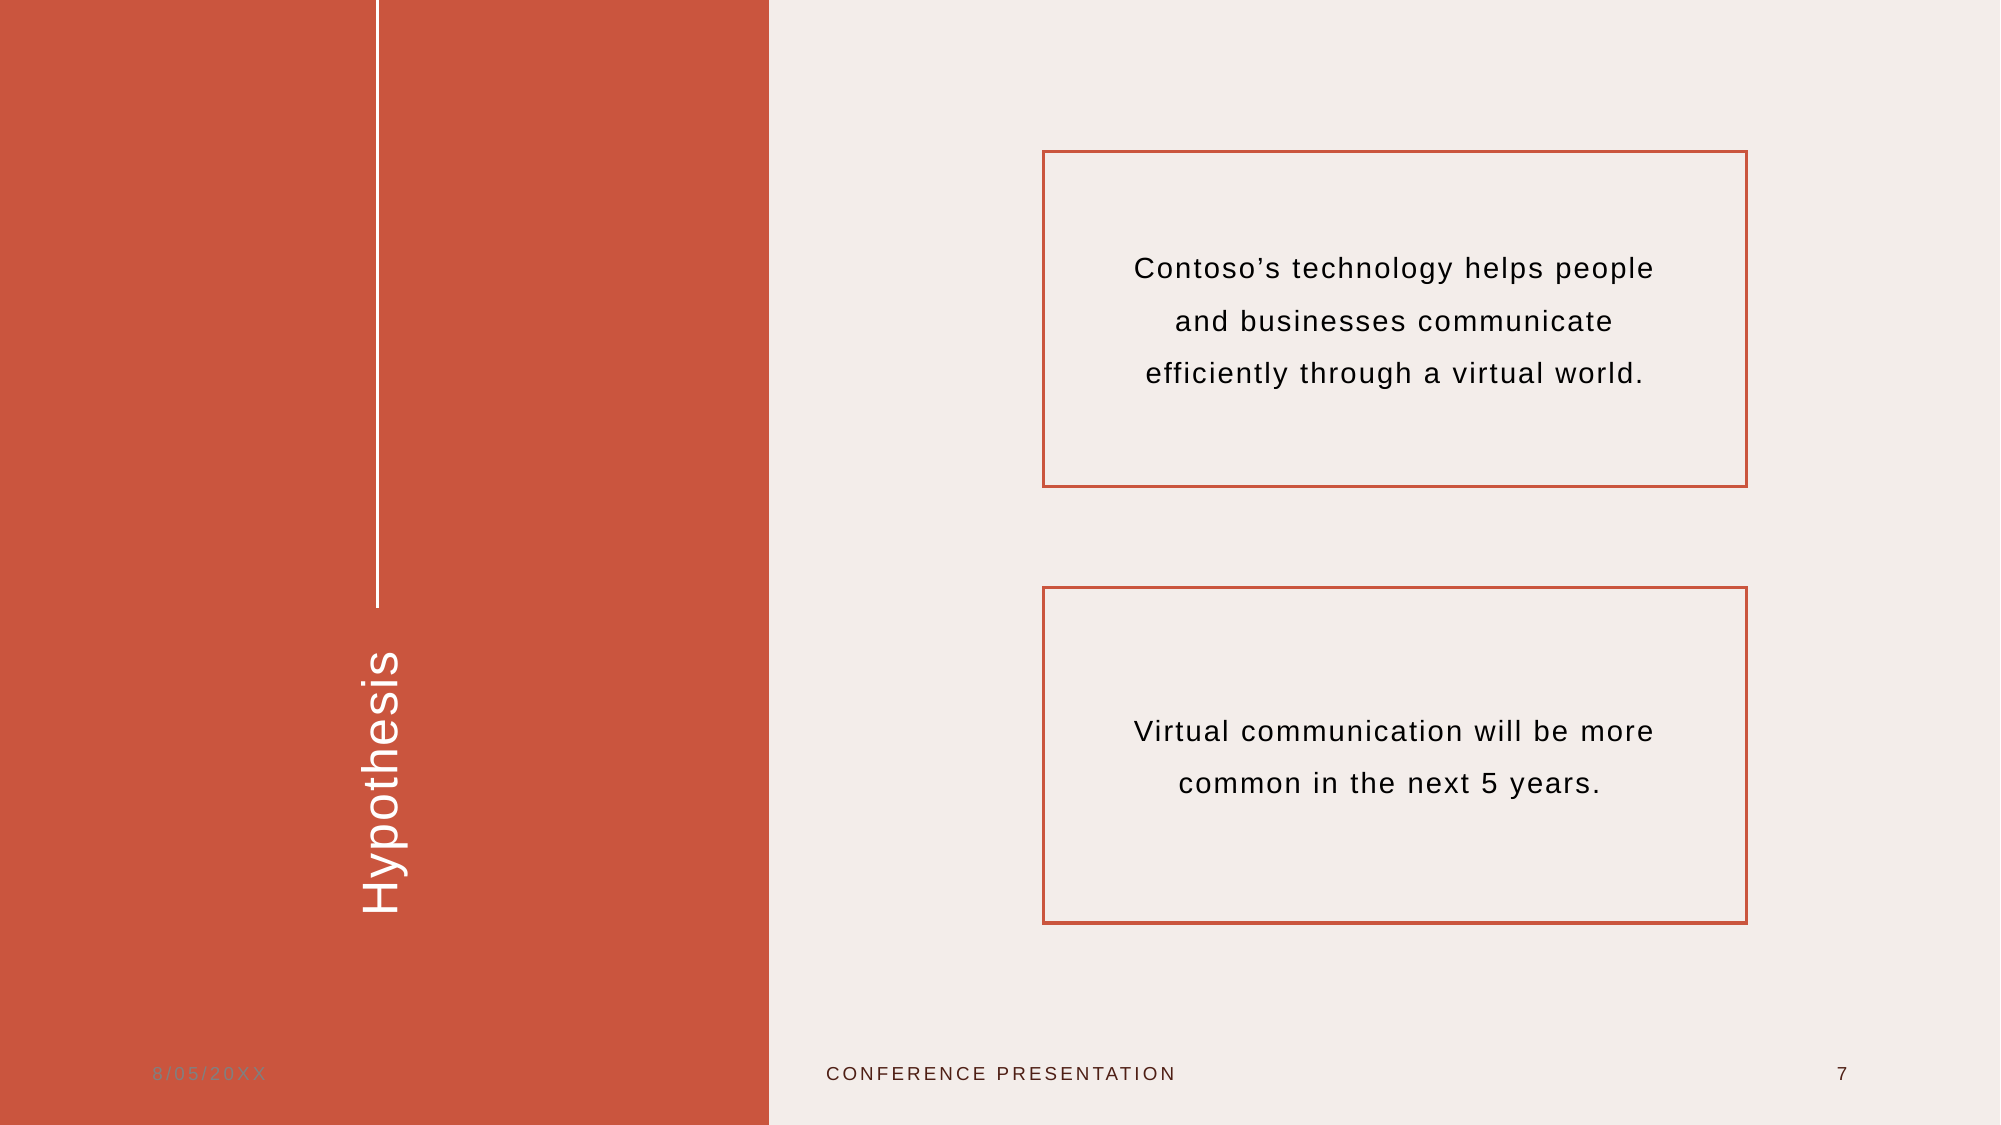

Contoso’s technology helps people and businesses communicate efficiently through a virtual world.​
Virtual communication will be more common in the next 5 years. ​
​
# Hypothesis
8/05/20XX
Conference Presentation
7